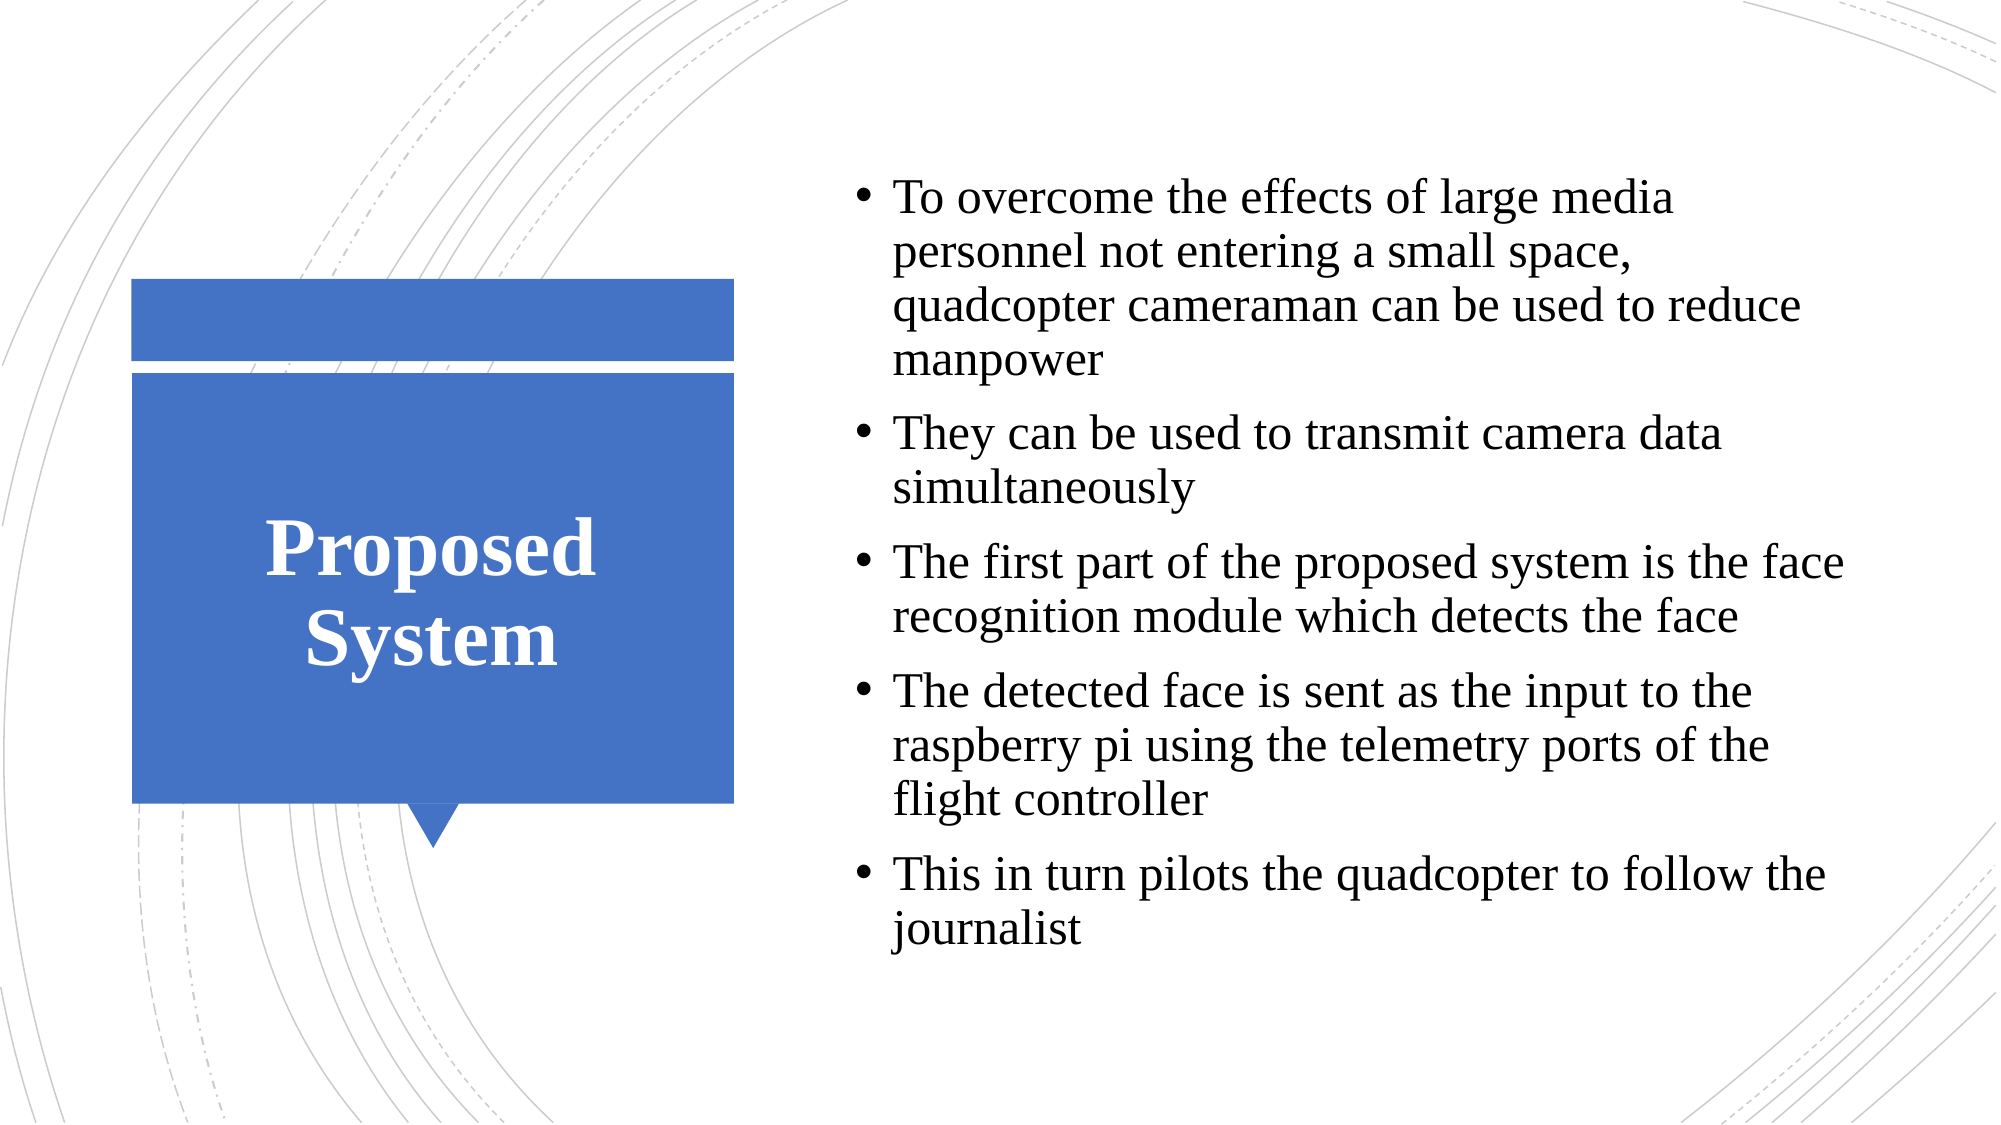

To overcome the effects of large media personnel not entering a small space, quadcopter cameraman can be used to reduce manpower
They can be used to transmit camera data simultaneously
The first part of the proposed system is the face recognition module which detects the face
The detected face is sent as the input to the raspberry pi using the telemetry ports of the flight controller
This in turn pilots the quadcopter to follow the journalist

# Proposed System